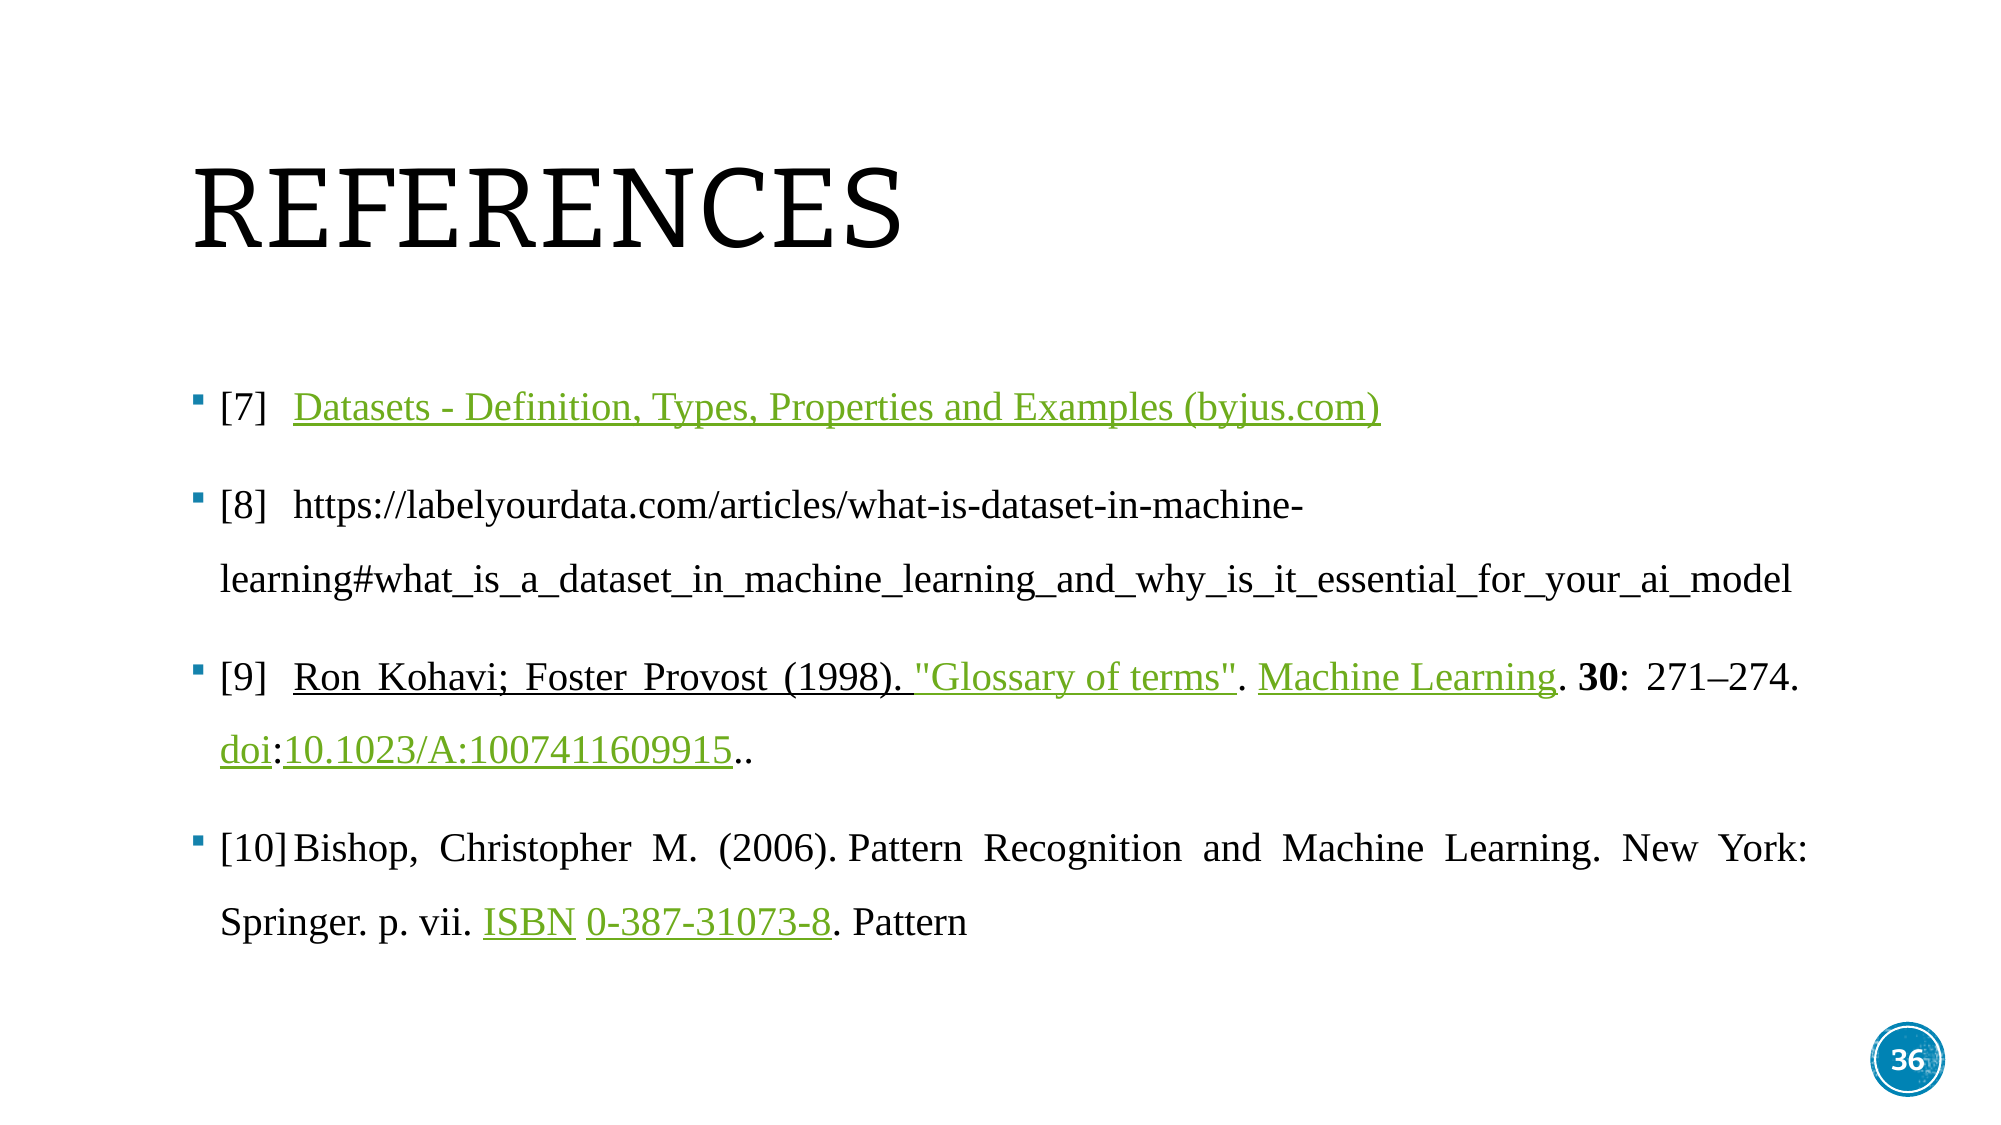

# References
[7]	Datasets - Definition, Types, Properties and Examples (byjus.com)
[8]	https://labelyourdata.com/articles/what-is-dataset-in-machine-learning#what_is_a_dataset_in_machine_learning_and_why_is_it_essential_for_your_ai_model
[9]	Ron Kohavi; Foster Provost (1998). "Glossary of terms". Machine Learning. 30: 271–274. doi:10.1023/A:1007411609915..
[10]	Bishop, Christopher M. (2006). Pattern Recognition and Machine Learning. New York: Springer. p. vii. ISBN 0-387-31073-8. Pattern

36